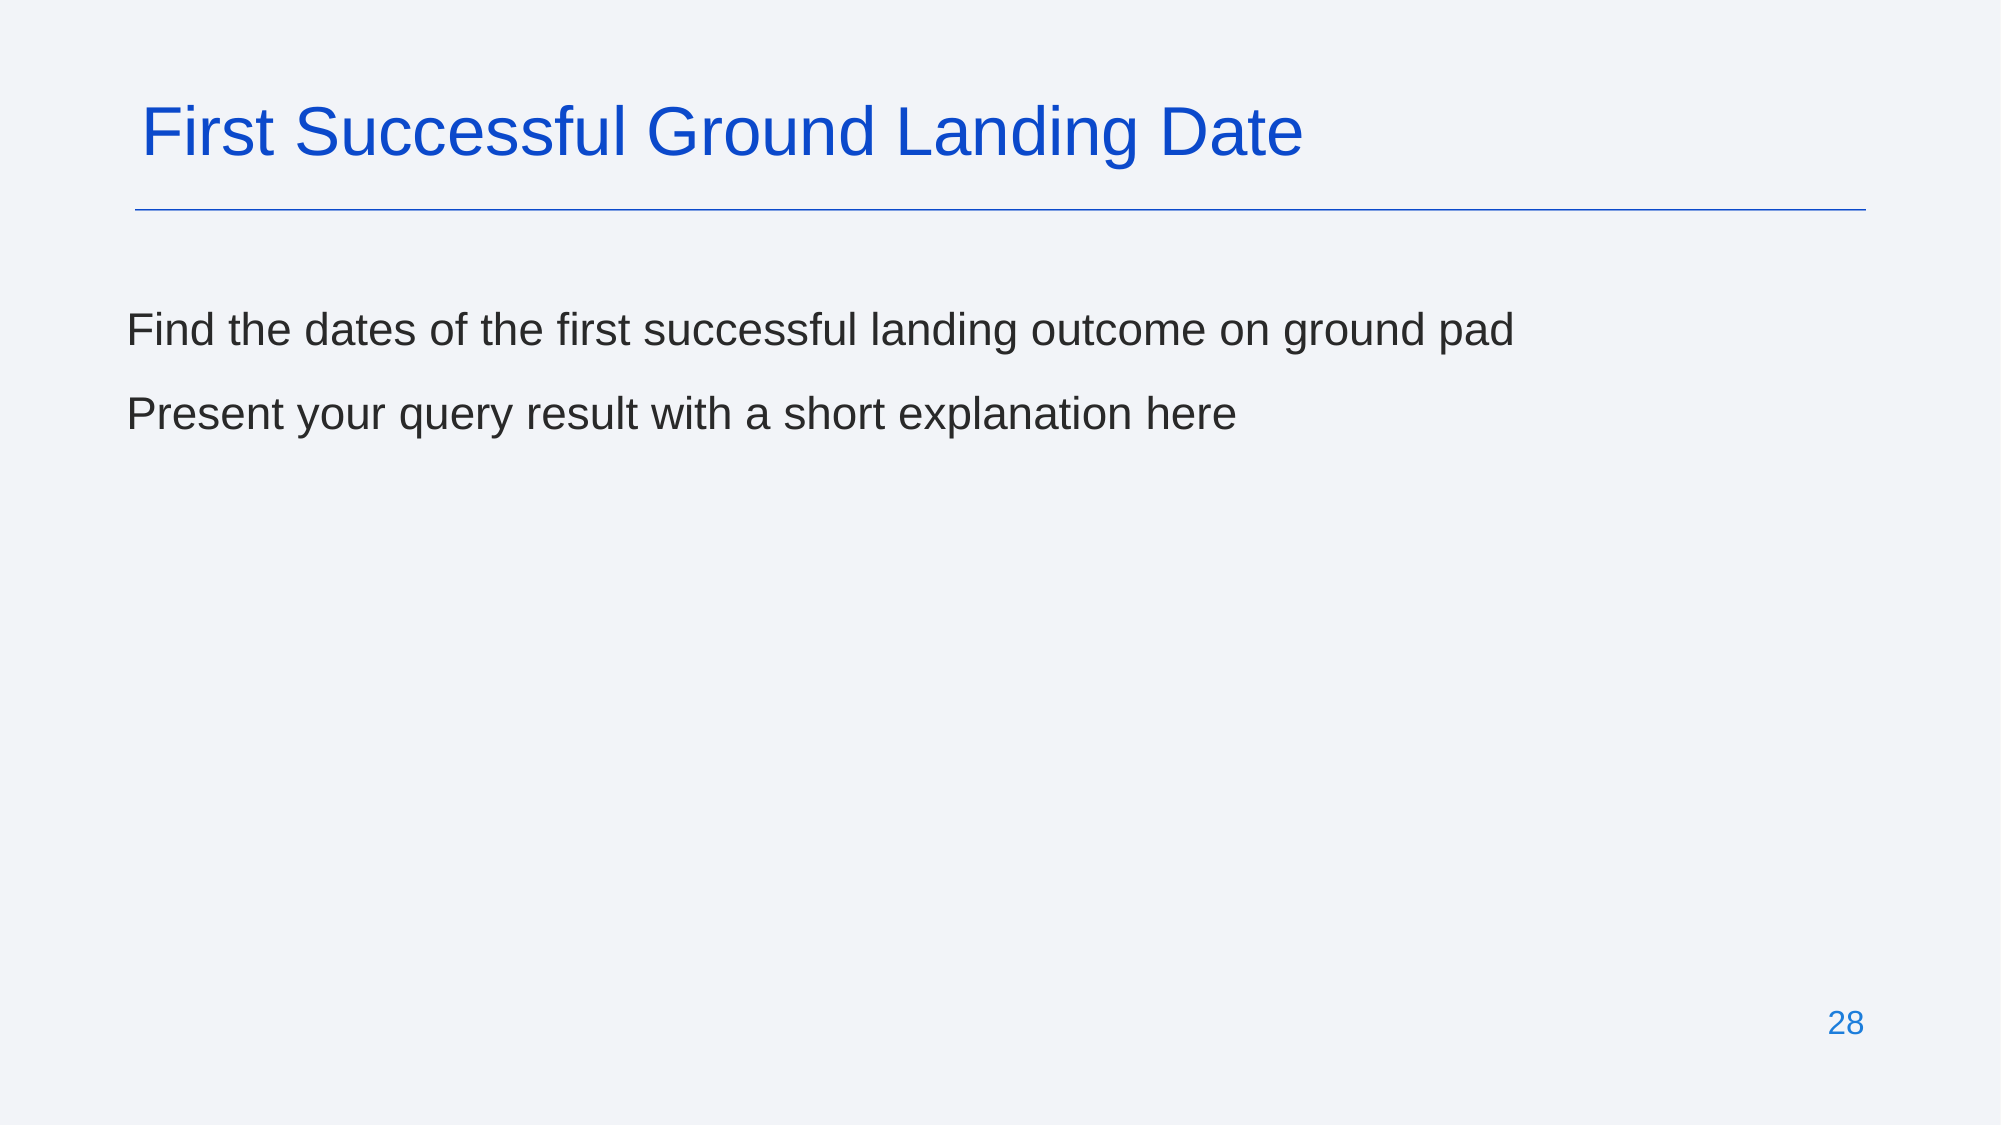

First Successful Ground Landing Date
Find the dates of the first successful landing outcome on ground pad
Present your query result with a short explanation here
# 28